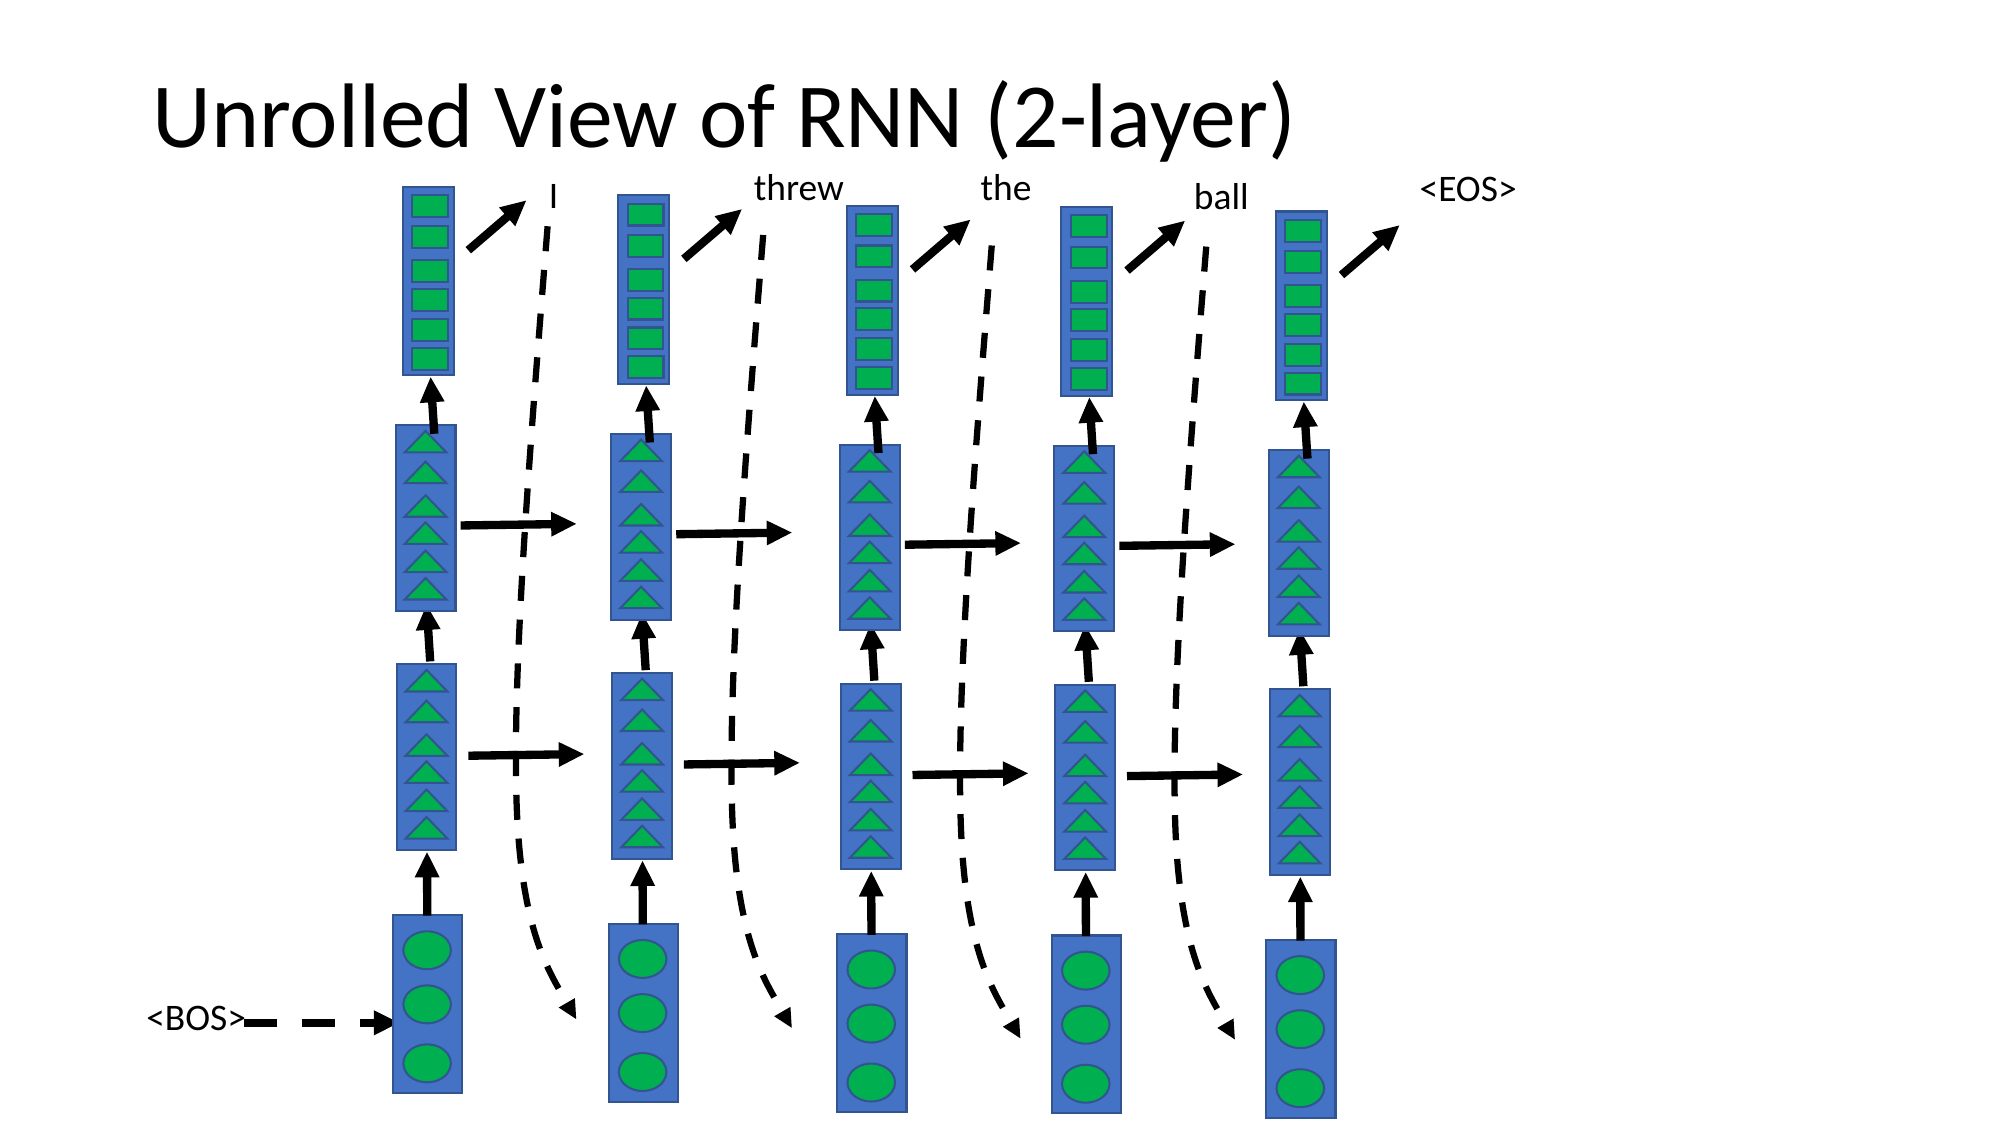

# Unrolled View of RNN (2-layer)
threw
the
<EOS>
I
ball

<BOS>